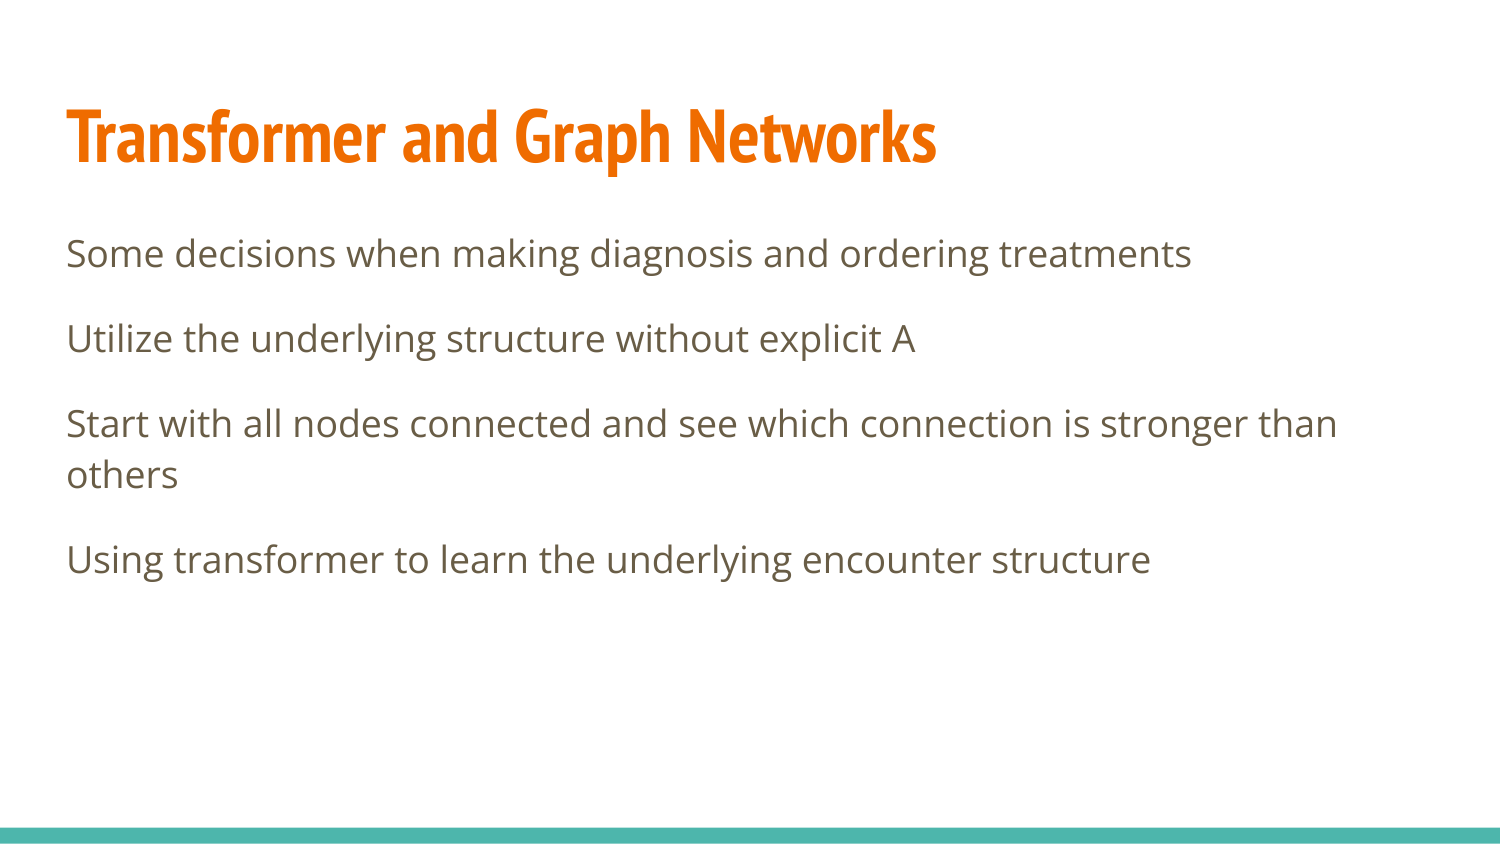

# Transformer and Graph Networks
Some decisions when making diagnosis and ordering treatments
Utilize the underlying structure without explicit A
Start with all nodes connected and see which connection is stronger than others
Using transformer to learn the underlying encounter structure